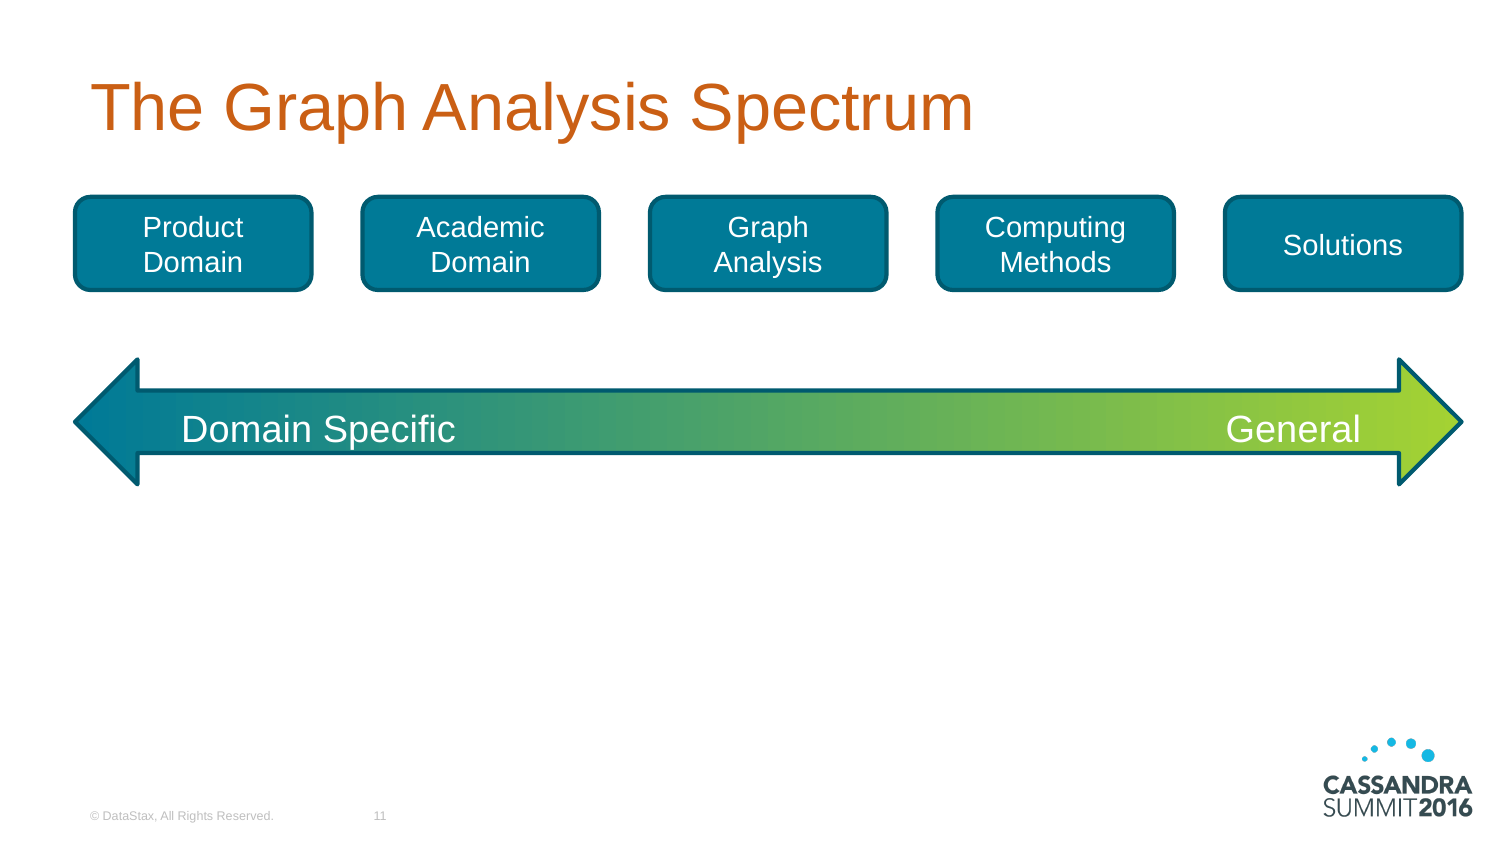

# The Graph Analysis Spectrum
Product Domain
Academic Domain
Graph
Analysis
Computing
Methods
Solutions

General
Domain Specific
© DataStax, All Rights Reserved.
11